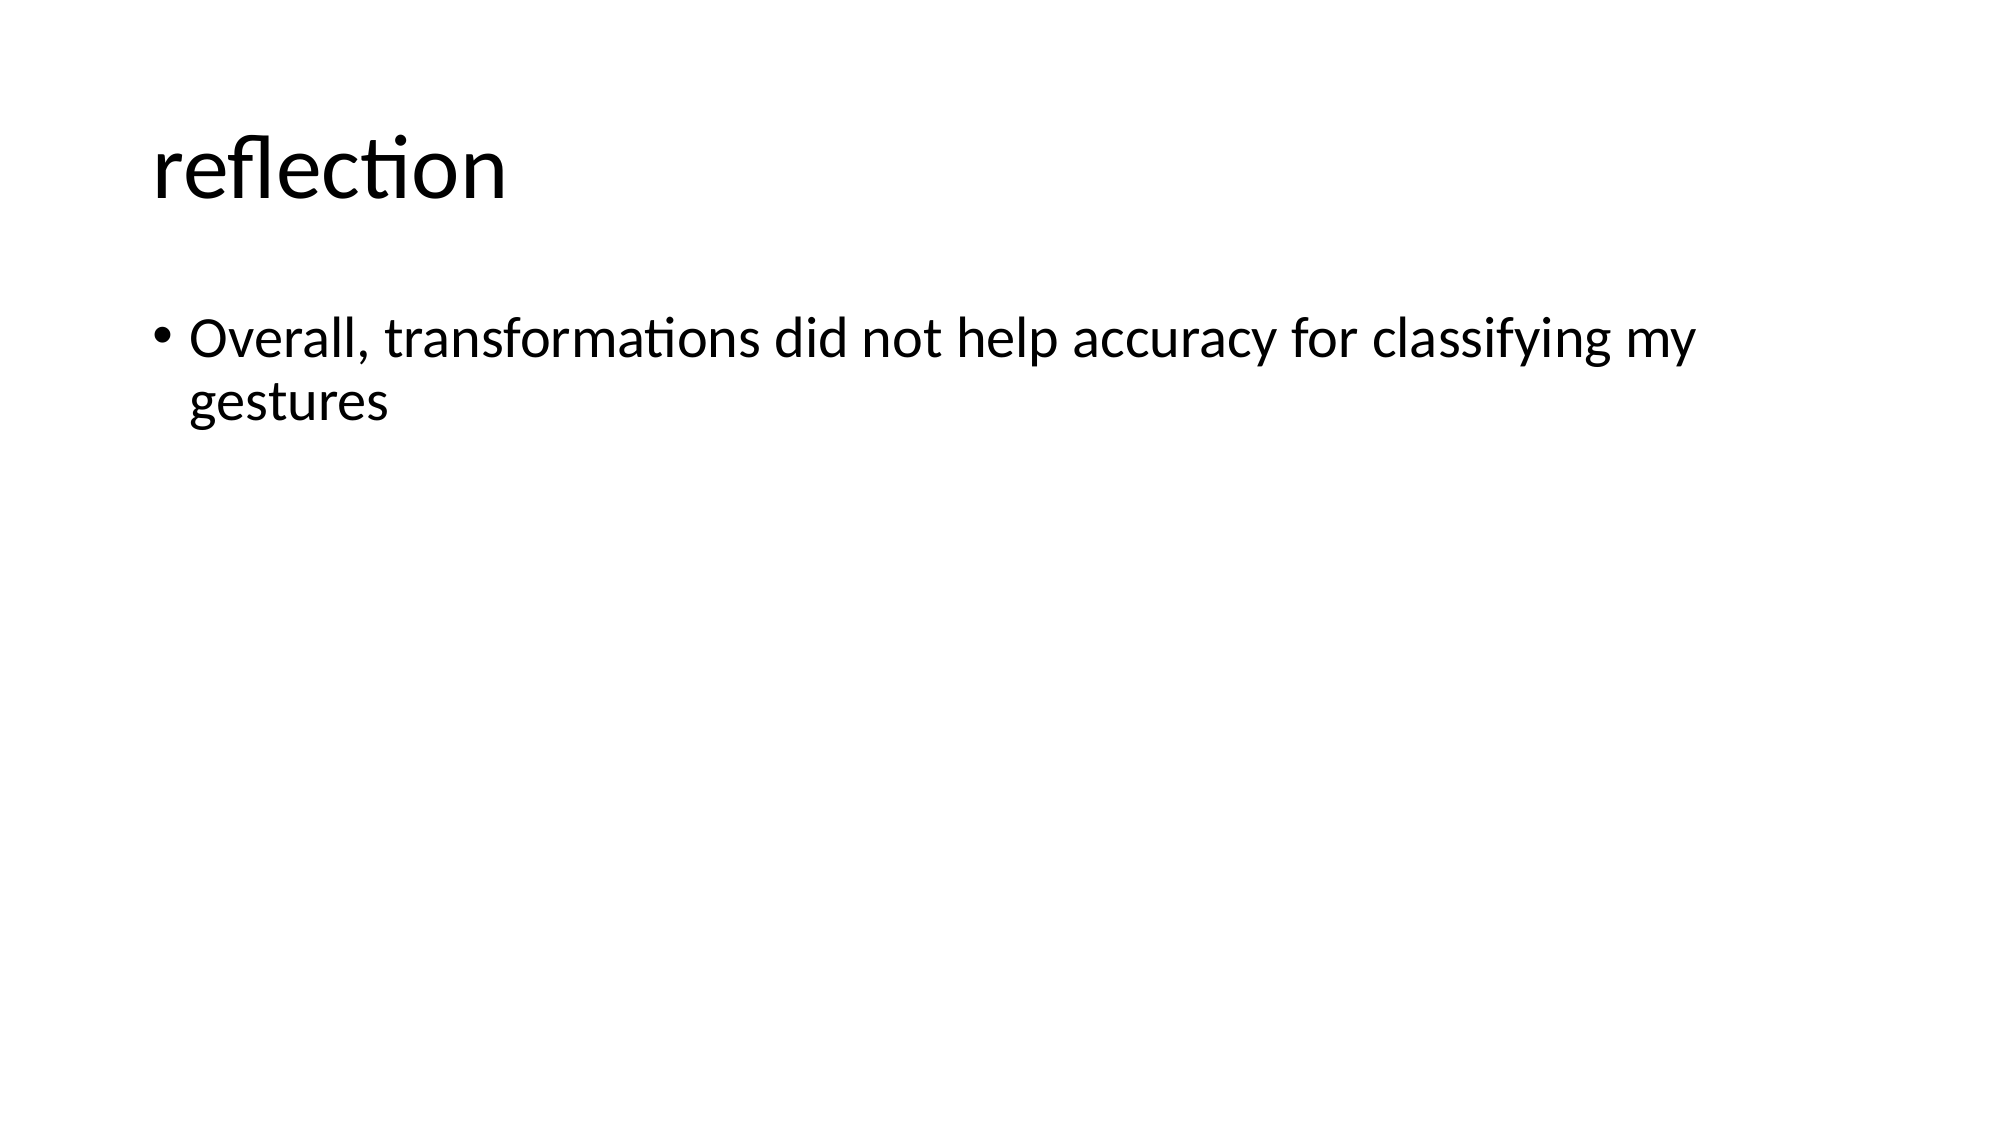

# reflection
Overall, transformations did not help accuracy for classifying my gestures